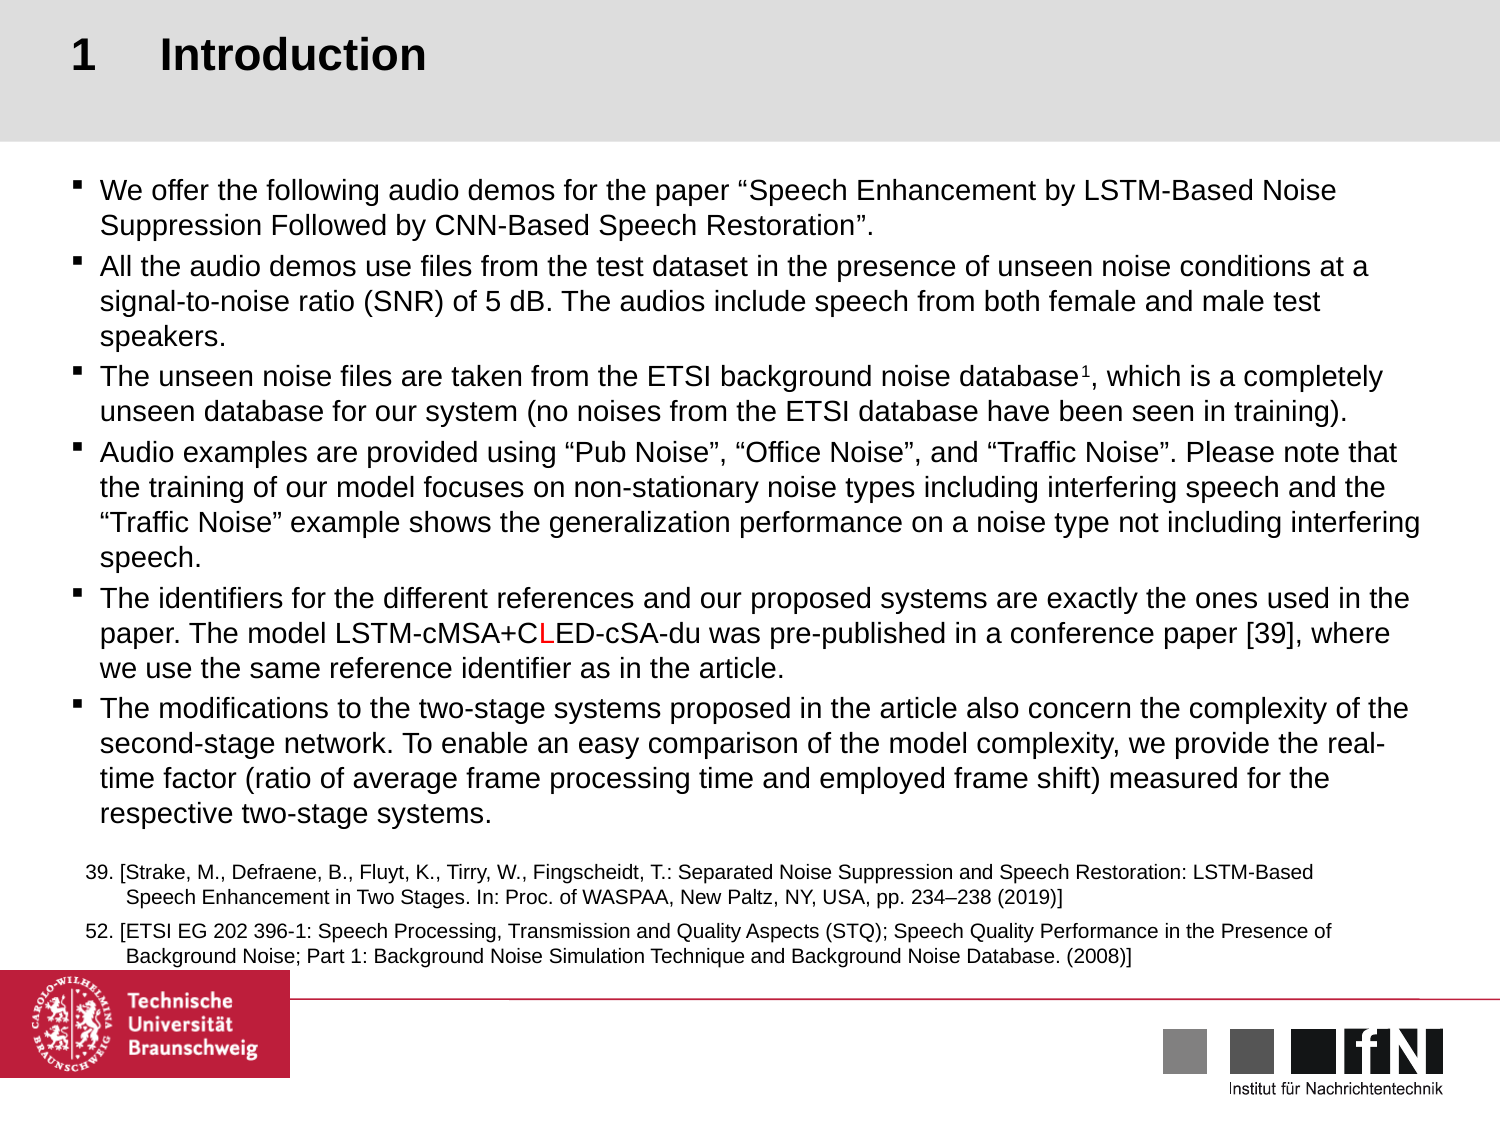

# 1     Introduction
We offer the following audio demos for the paper “Speech Enhancement by LSTM-Based Noise Suppression Followed by CNN-Based Speech Restoration”.
All the audio demos use files from the test dataset in the presence of unseen noise conditions at a signal-to-noise ratio (SNR) of 5 dB. The audios include speech from both female and male test speakers.
The unseen noise files are taken from the ETSI background noise database1, which is a completely unseen database for our system (no noises from the ETSI database have been seen in training).
Audio examples are provided using “Pub Noise”, “Office Noise”, and “Traffic Noise”. Please note that the training of our model focuses on non-stationary noise types including interfering speech and the “Traffic Noise” example shows the generalization performance on a noise type not including interfering speech.
The identifiers for the different references and our proposed systems are exactly the ones used in the paper. The model LSTM-cMSA+CLED-cSA-du was pre-published in a conference paper [39], where we use the same reference identifier as in the article.
The modifications to the two-stage systems proposed in the article also concern the complexity of the second-stage network. To enable an easy comparison of the model complexity, we provide the real-time factor (ratio of average frame processing time and employed frame shift) measured for the respective two-stage systems.
39. [Strake, M., Defraene, B., Fluyt, K., Tirry, W., Fingscheidt, T.: Separated Noise Suppression and Speech Restoration: LSTM-Based
       Speech Enhancement in Two Stages. In: Proc. of WASPAA, New Paltz, NY, USA, pp. 234–238 (2019)]
52. [ETSI EG 202 396-1: Speech Processing, Transmission and Quality Aspects (STQ); Speech Quality Performance in the Presence of
       Background Noise; Part 1: Background Noise Simulation Technique and Background Noise Database. (2008)]